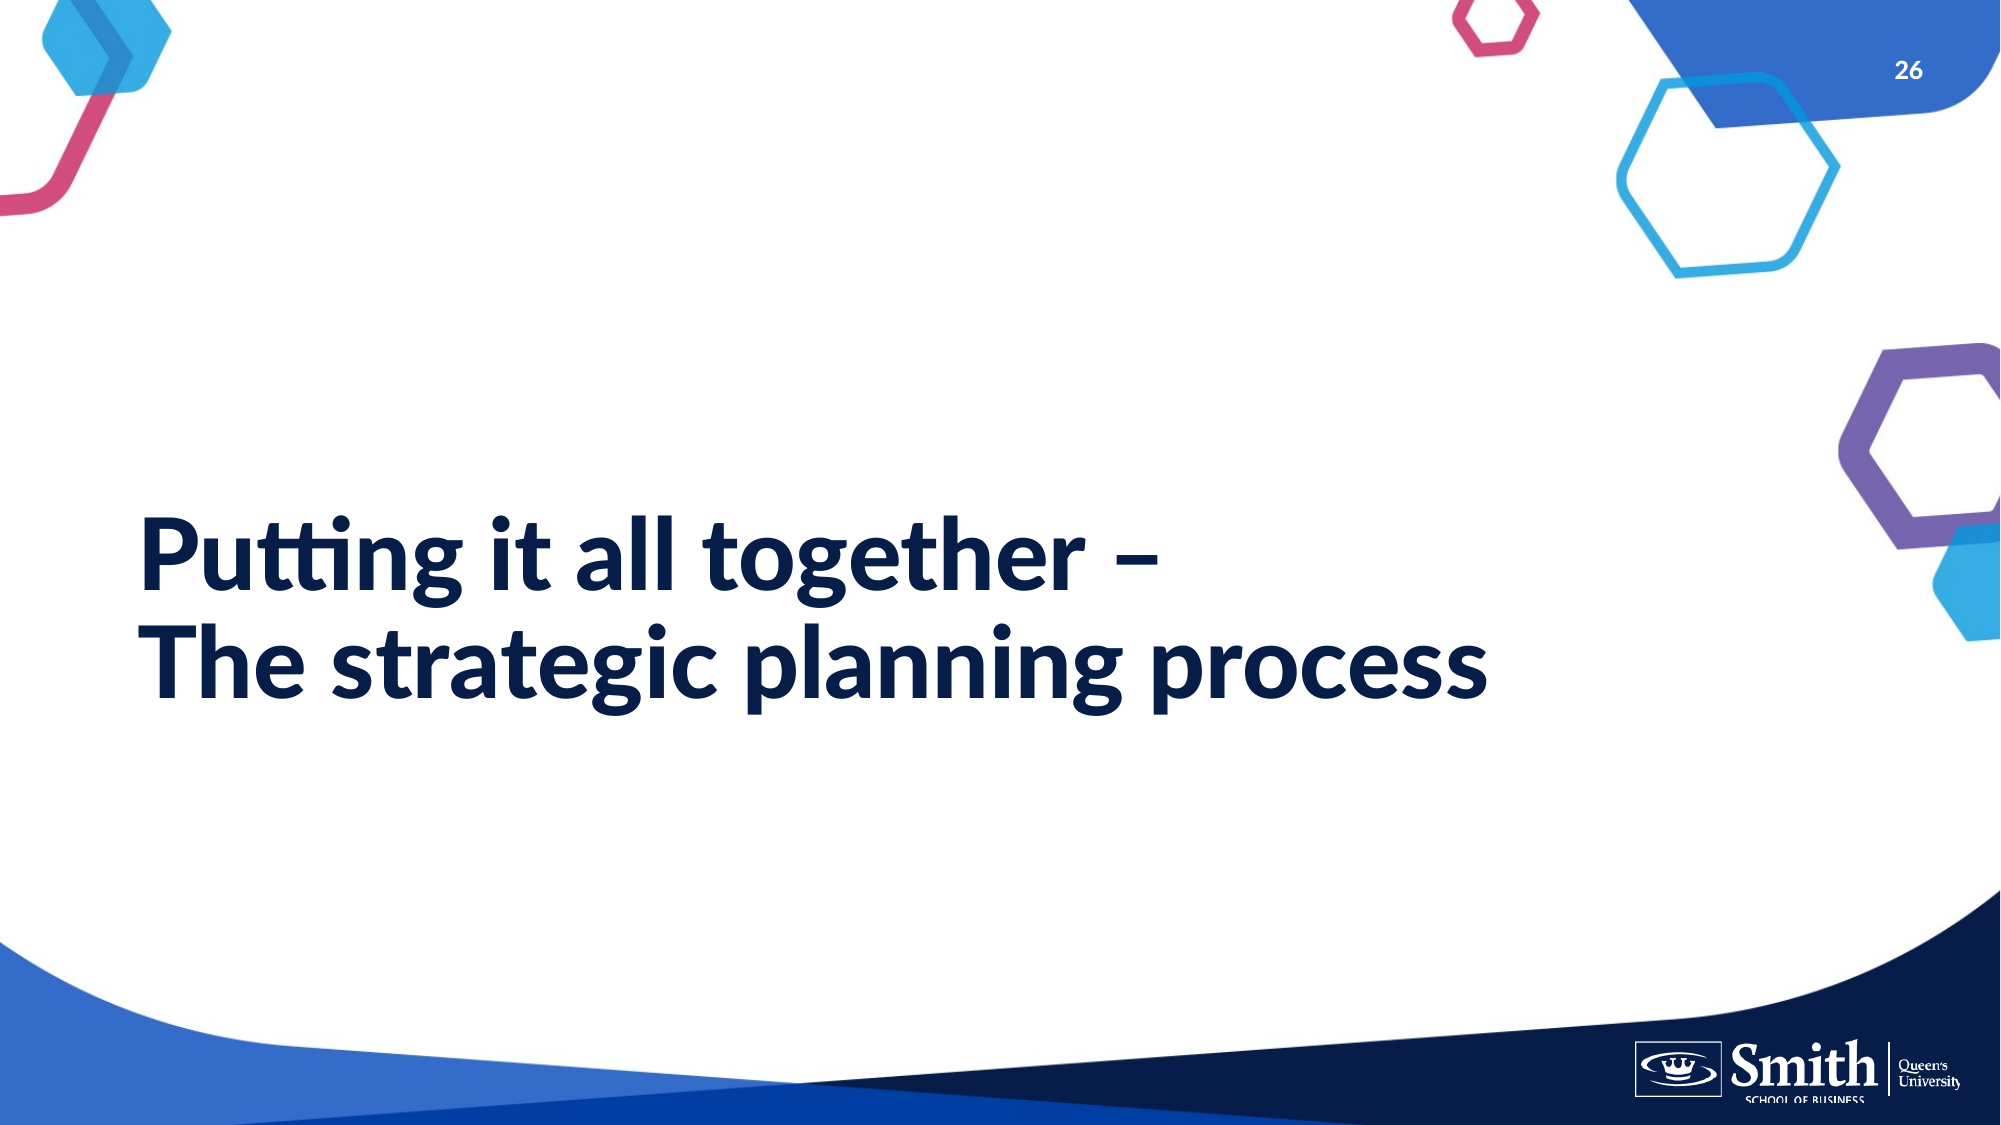

26
# Putting it all together – The strategic planning process